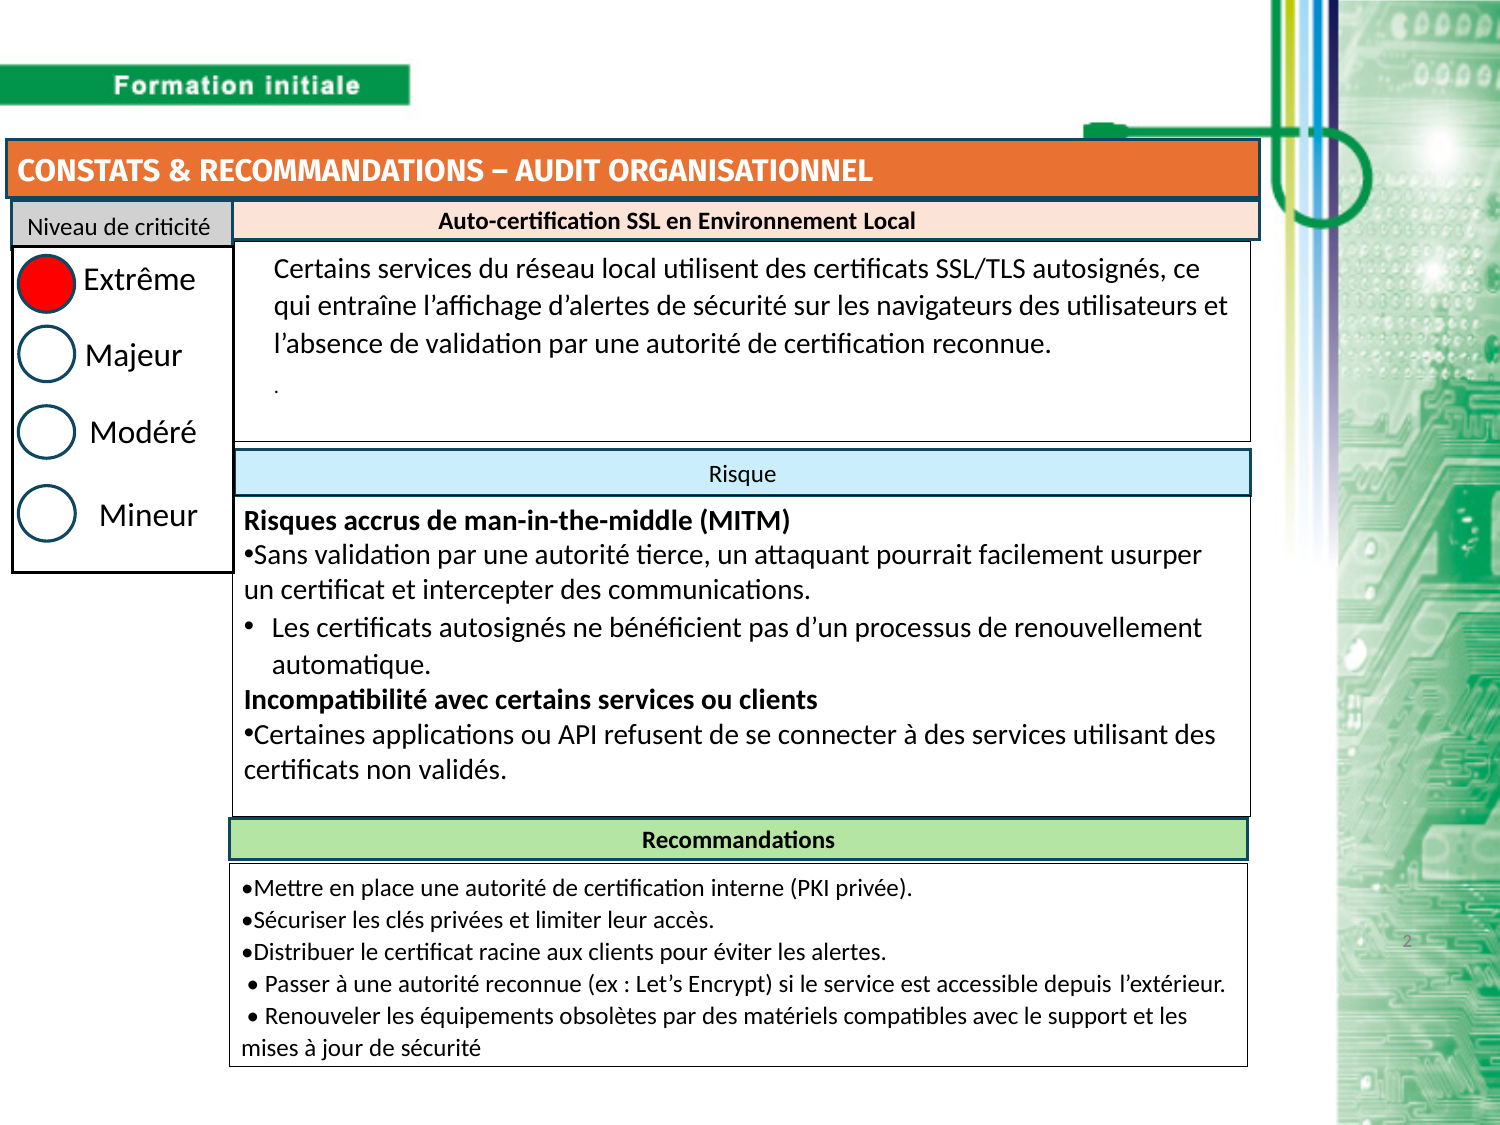

CONSTATS & RECOMMANDATIONS – AUDIT ORGANISATIONNEL
Auto-certification SSL en Environnement Local
Niveau de criticité
Certains services du réseau local utilisent des certificats SSL/TLS autosignés, ce qui entraîne l’affichage d’alertes de sécurité sur les navigateurs des utilisateurs et l’absence de validation par une autorité de certification reconnue.
.

Extrême

Majeur
Modéré

Risque
Mineur

Risques accrus de man-in-the-middle (MITM)
Sans validation par une autorité tierce, un attaquant pourrait facilement usurper un certificat et intercepter des communications.
Les certificats autosignés ne bénéficient pas d’un processus de renouvellement automatique.
Incompatibilité avec certains services ou clients
Certaines applications ou API refusent de se connecter à des services utilisant des certificats non validés.

Recommandations
•Mettre en place une autorité de certification interne (PKI privée).
•Sécuriser les clés privées et limiter leur accès.
•Distribuer le certificat racine aux clients pour éviter les alertes.
 • Passer à une autorité reconnue (ex : Let’s Encrypt) si le service est accessible depuis l’extérieur.
 • Renouveler les équipements obsolètes par des matériels compatibles avec le support et les mises à jour de sécurité
2